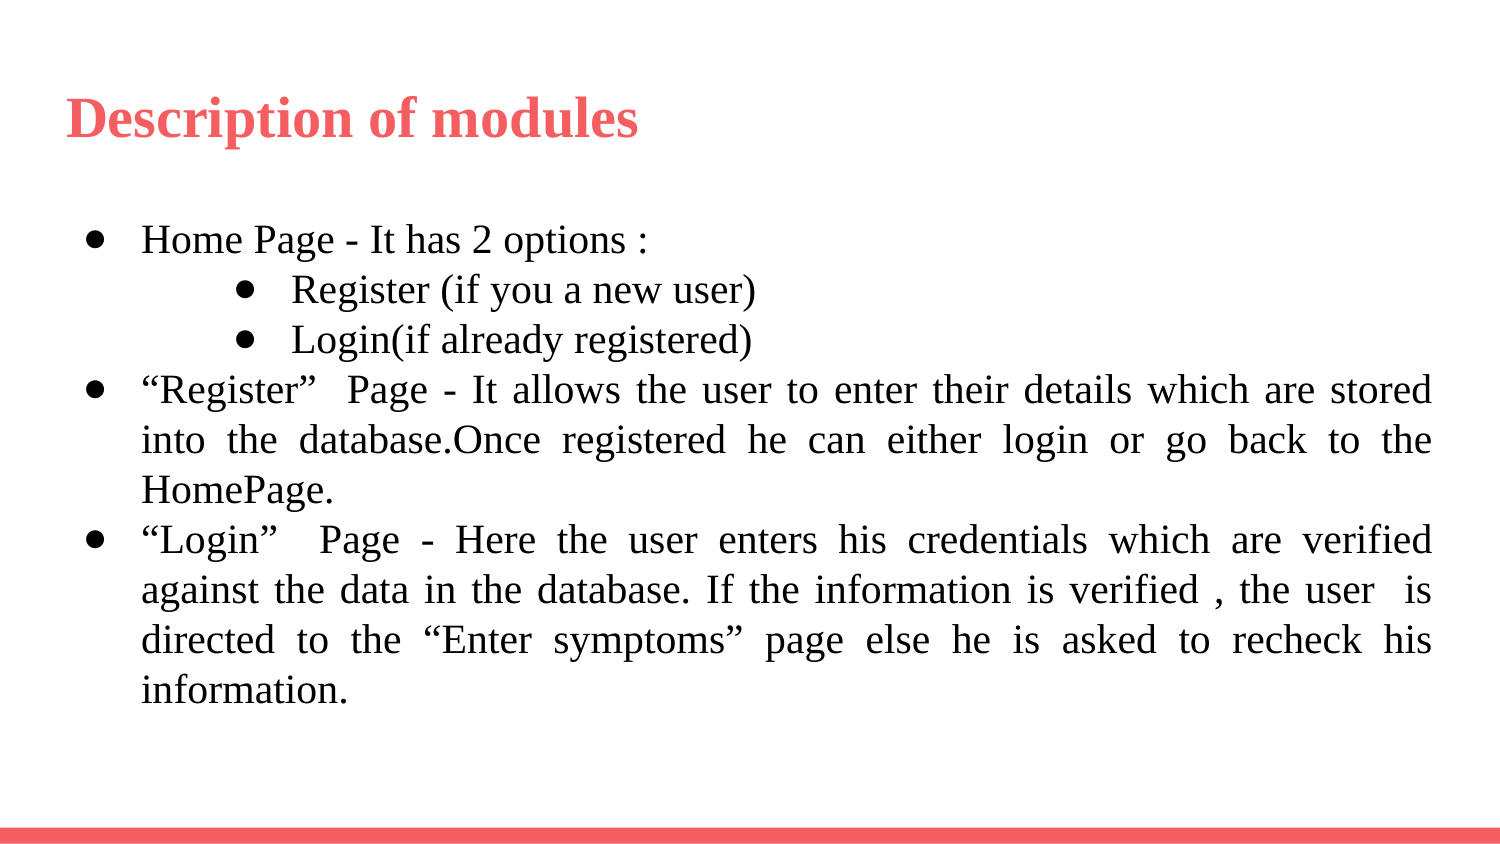

# Description of modules
Home Page - It has 2 options :
Register (if you a new user)
Login(if already registered)
“Register”  Page - It allows the user to enter their details which are stored into the database.Once registered he can either login or go back to the HomePage.
“Login”  Page - Here the user enters his credentials which are verified against the data in the database. If the information is verified , the user  is directed to the “Enter symptoms” page else he is asked to recheck his information.